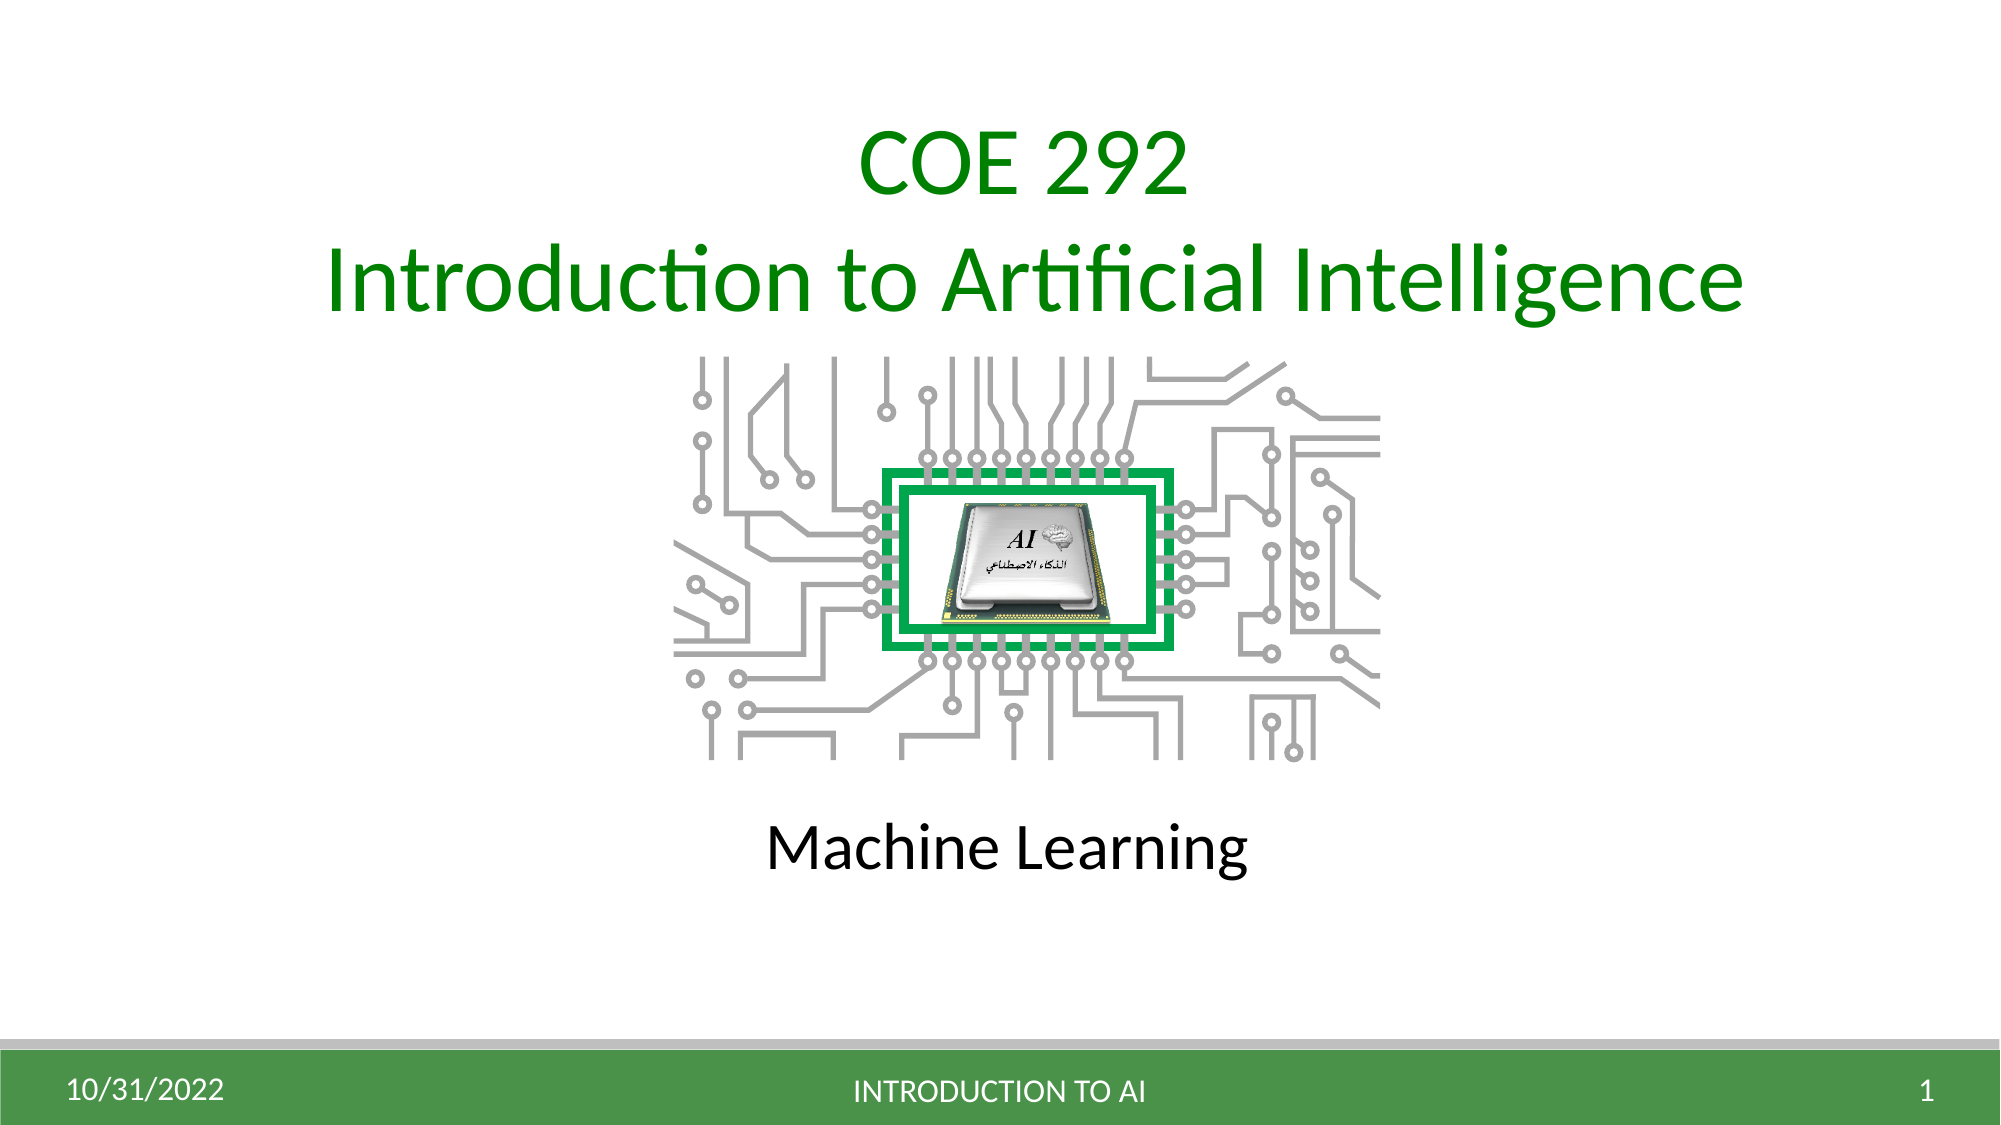

Machine Learning
10/31/2022
1
Introduction to AI